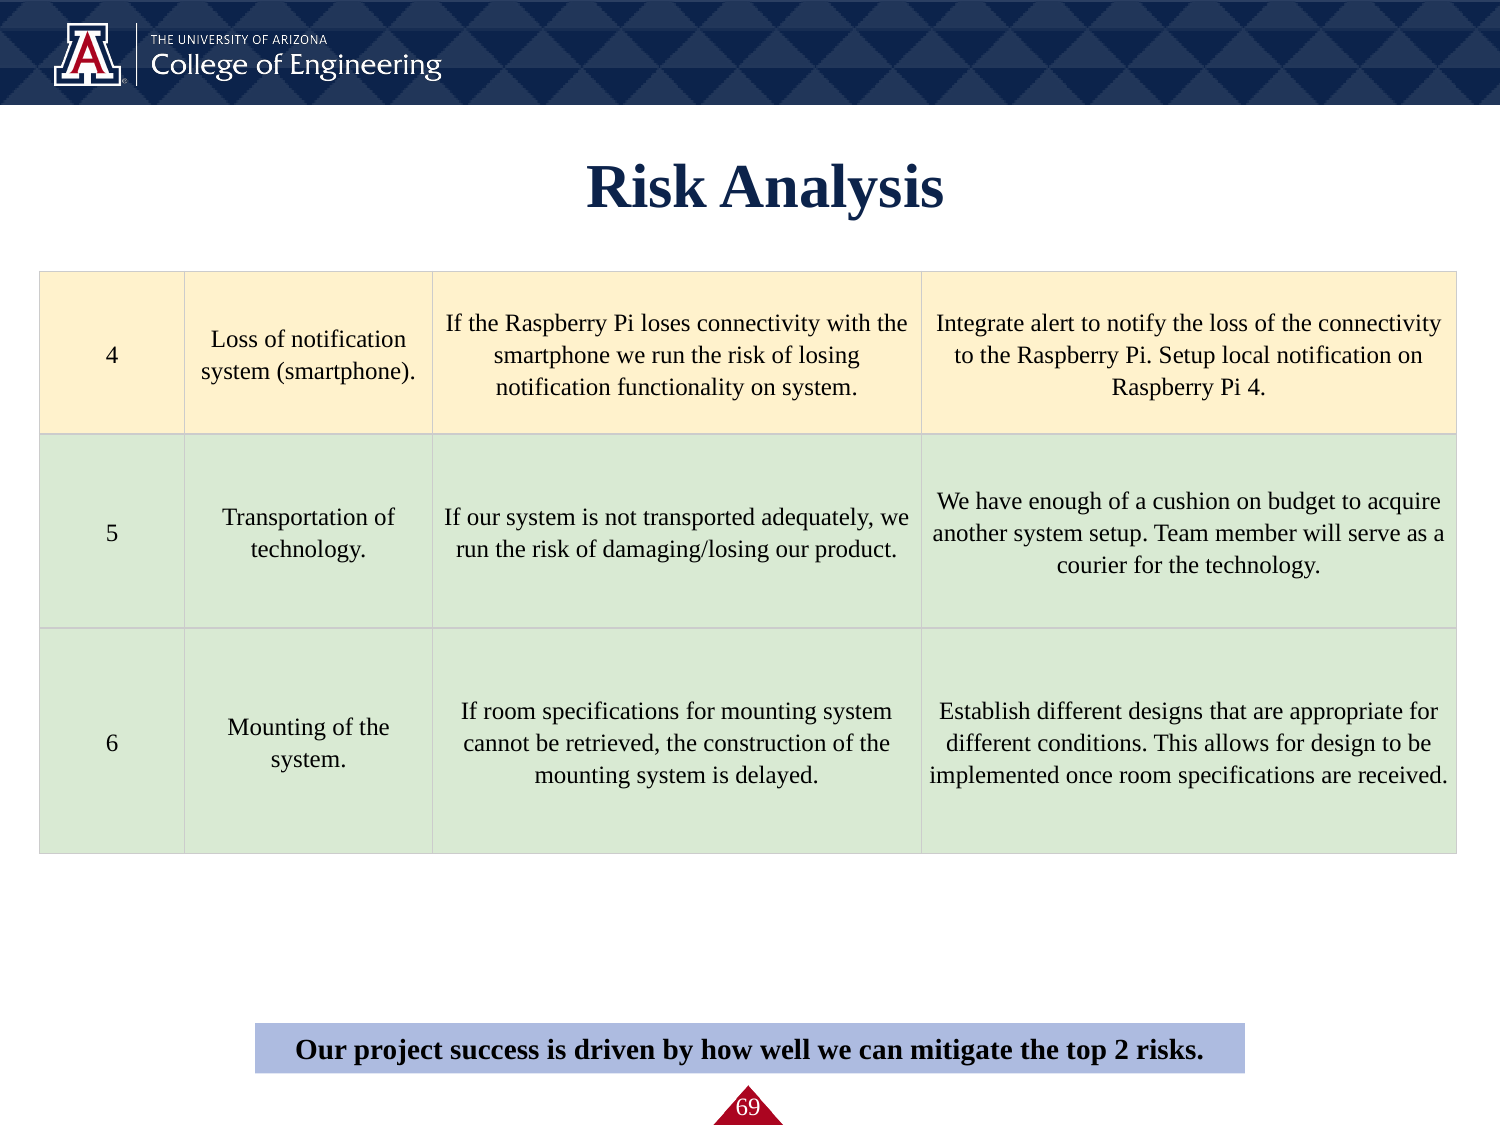

# Risk Analysis
| 4 | Loss of notification system (smartphone). | If the Raspberry Pi loses connectivity with the smartphone we run the risk of losing notification functionality on system. | Integrate alert to notify the loss of the connectivity to the Raspberry Pi. Setup local notification on Raspberry Pi 4. |
| --- | --- | --- | --- |
| 5 | Transportation of technology. | If our system is not transported adequately, we run the risk of damaging/losing our product. | We have enough of a cushion on budget to acquire another system setup. Team member will serve as a courier for the technology. |
| 6 | Mounting of the system. | If room specifications for mounting system cannot be retrieved, the construction of the mounting system is delayed. | Establish different designs that are appropriate for different conditions. This allows for design to be implemented once room specifications are received. |
Our project success is driven by how well we can mitigate the top 2 risks.

69